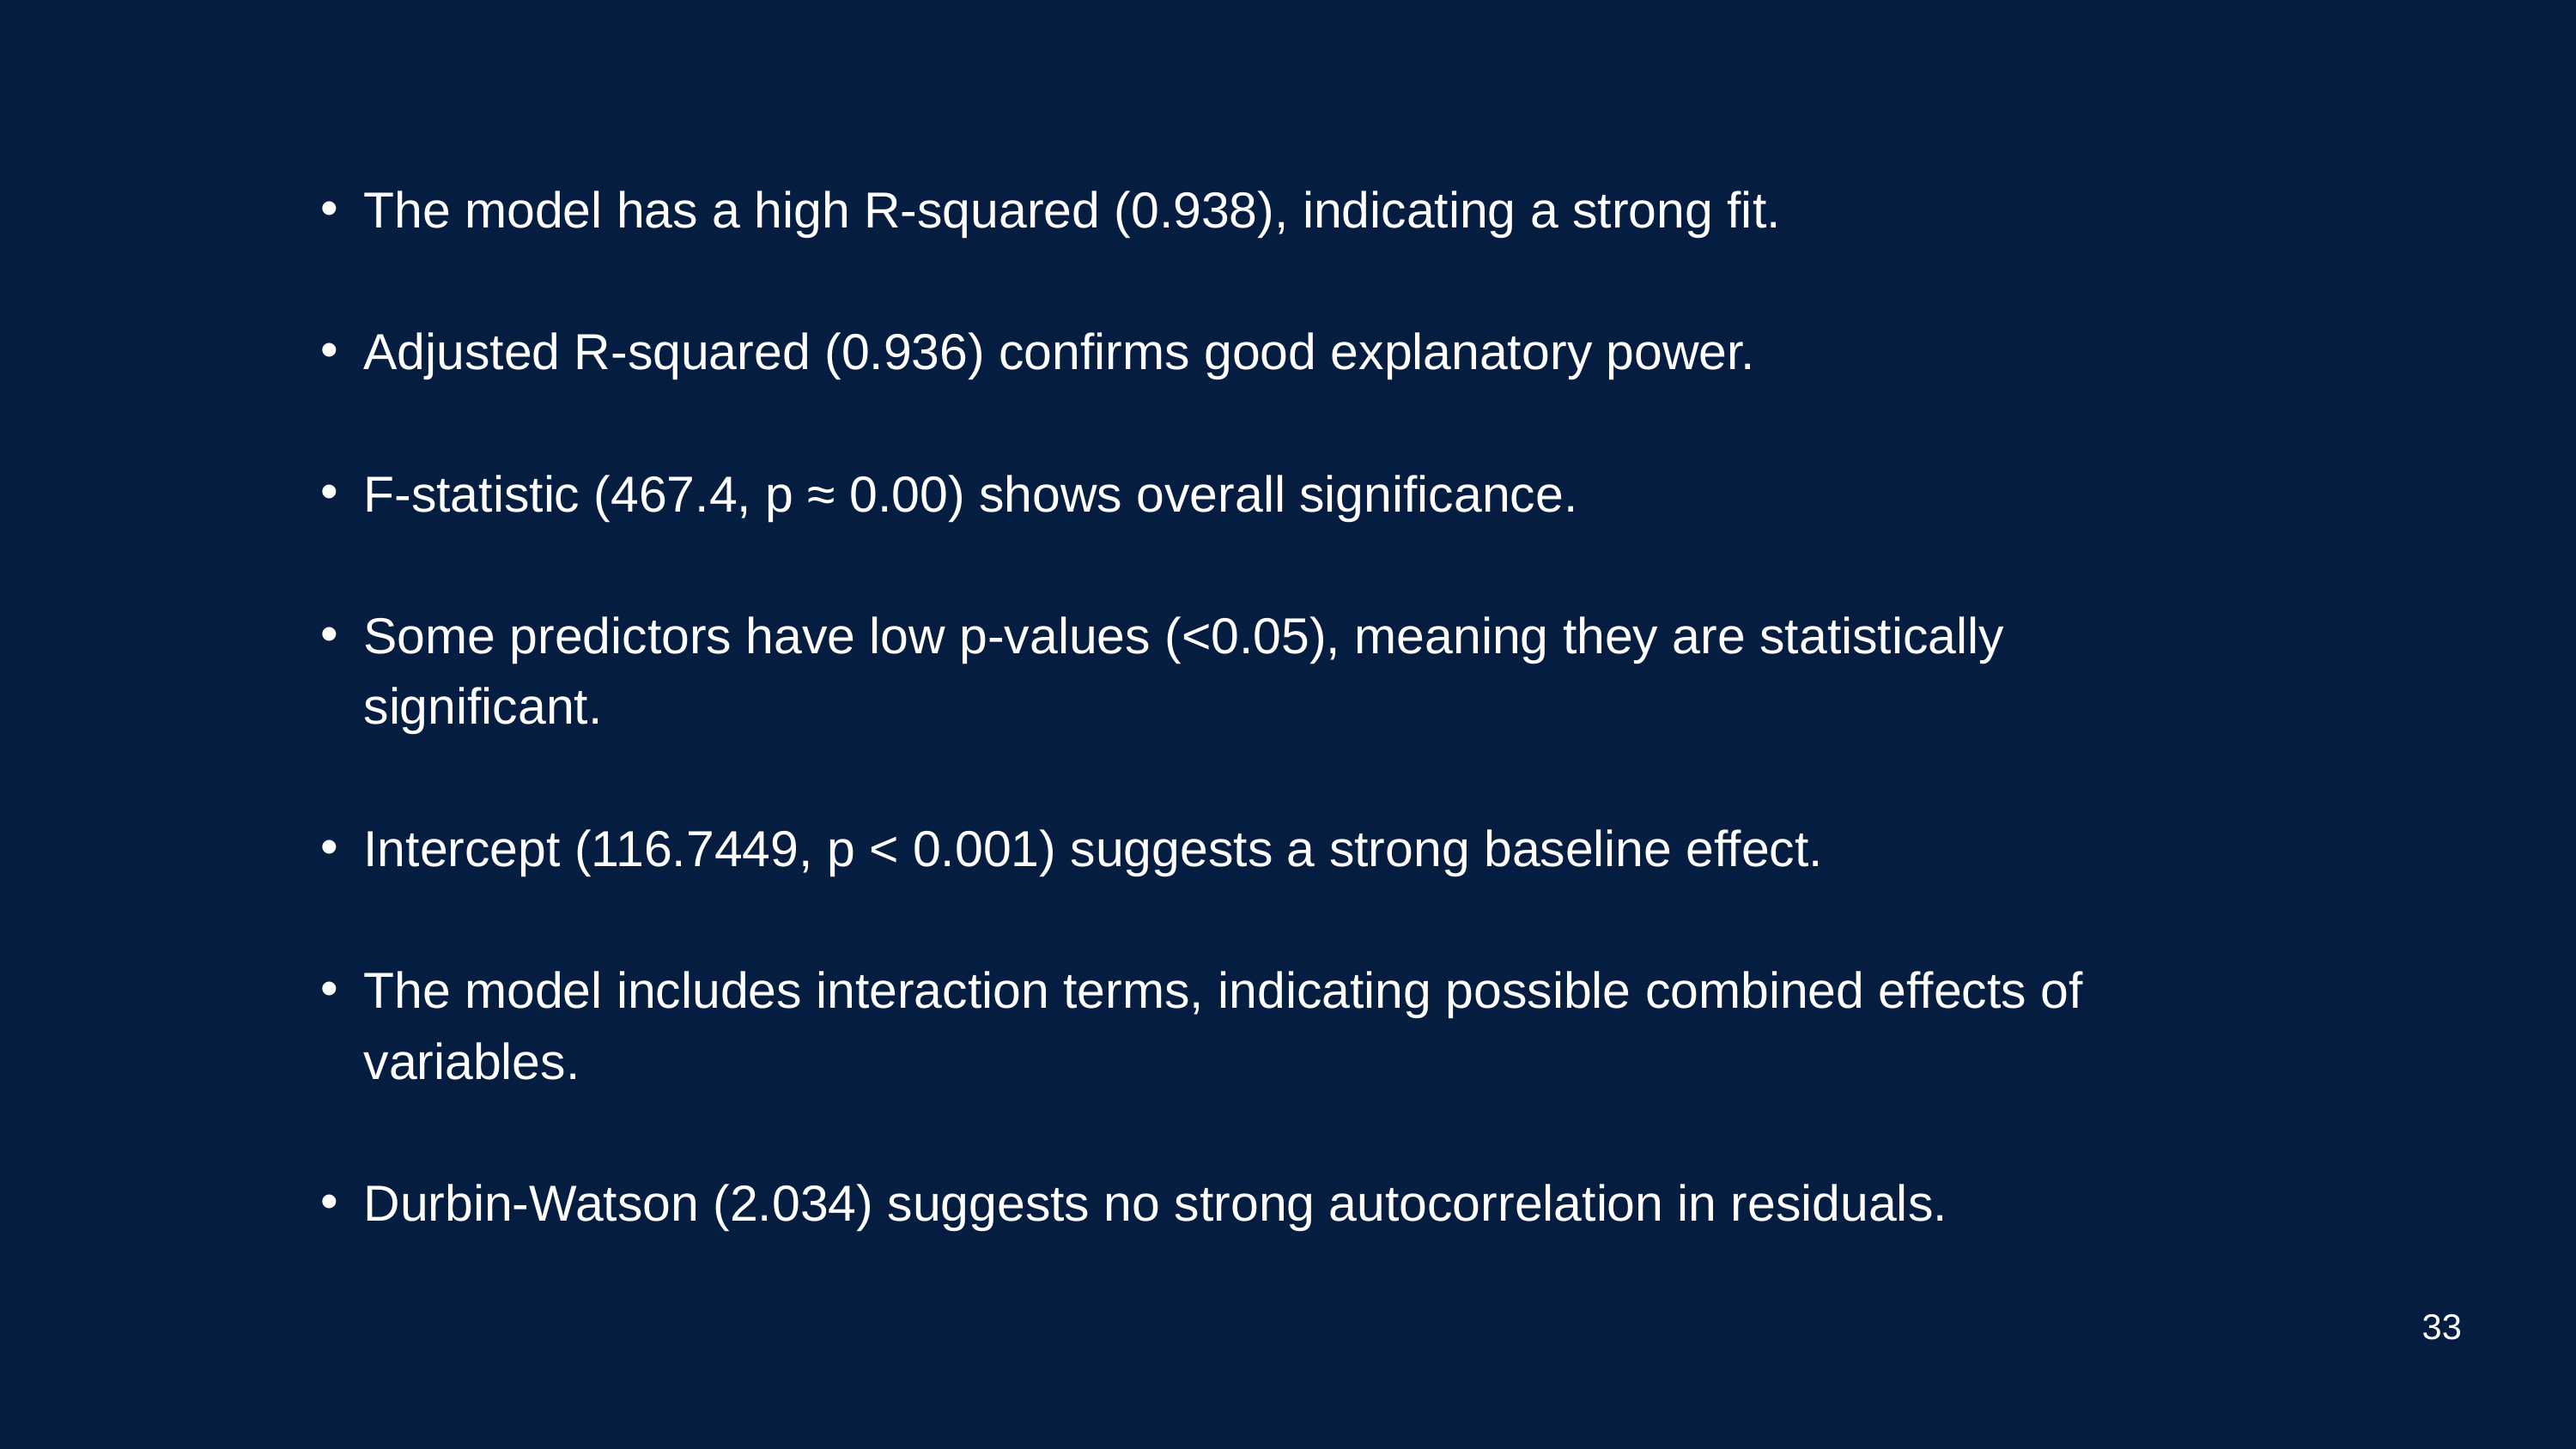

The model has a high R-squared (0.938), indicating a strong fit.

Adjusted R-squared (0.936) confirms good explanatory power.

F-statistic (467.4, p ≈ 0.00) shows overall significance.

Some predictors have low p-values (<0.05), meaning they are statistically significant.

Intercept (116.7449, p < 0.001) suggests a strong baseline effect.

The model includes interaction terms, indicating possible combined effects of variables.

Durbin-Watson (2.034) suggests no strong autocorrelation in residuals.

33